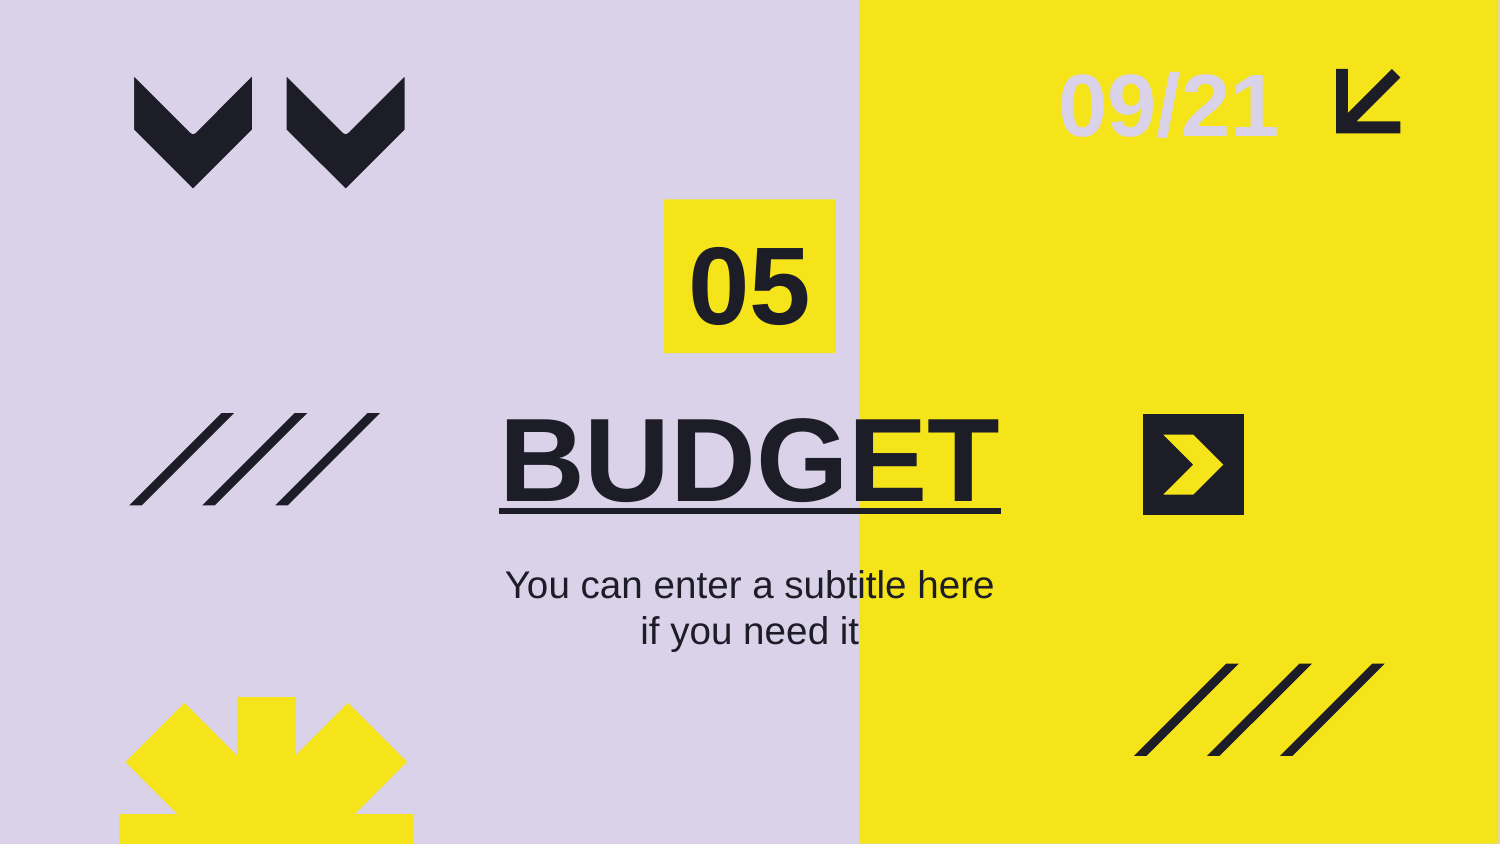

09/21
05
# BUDGET

You can enter a subtitle here if you need it